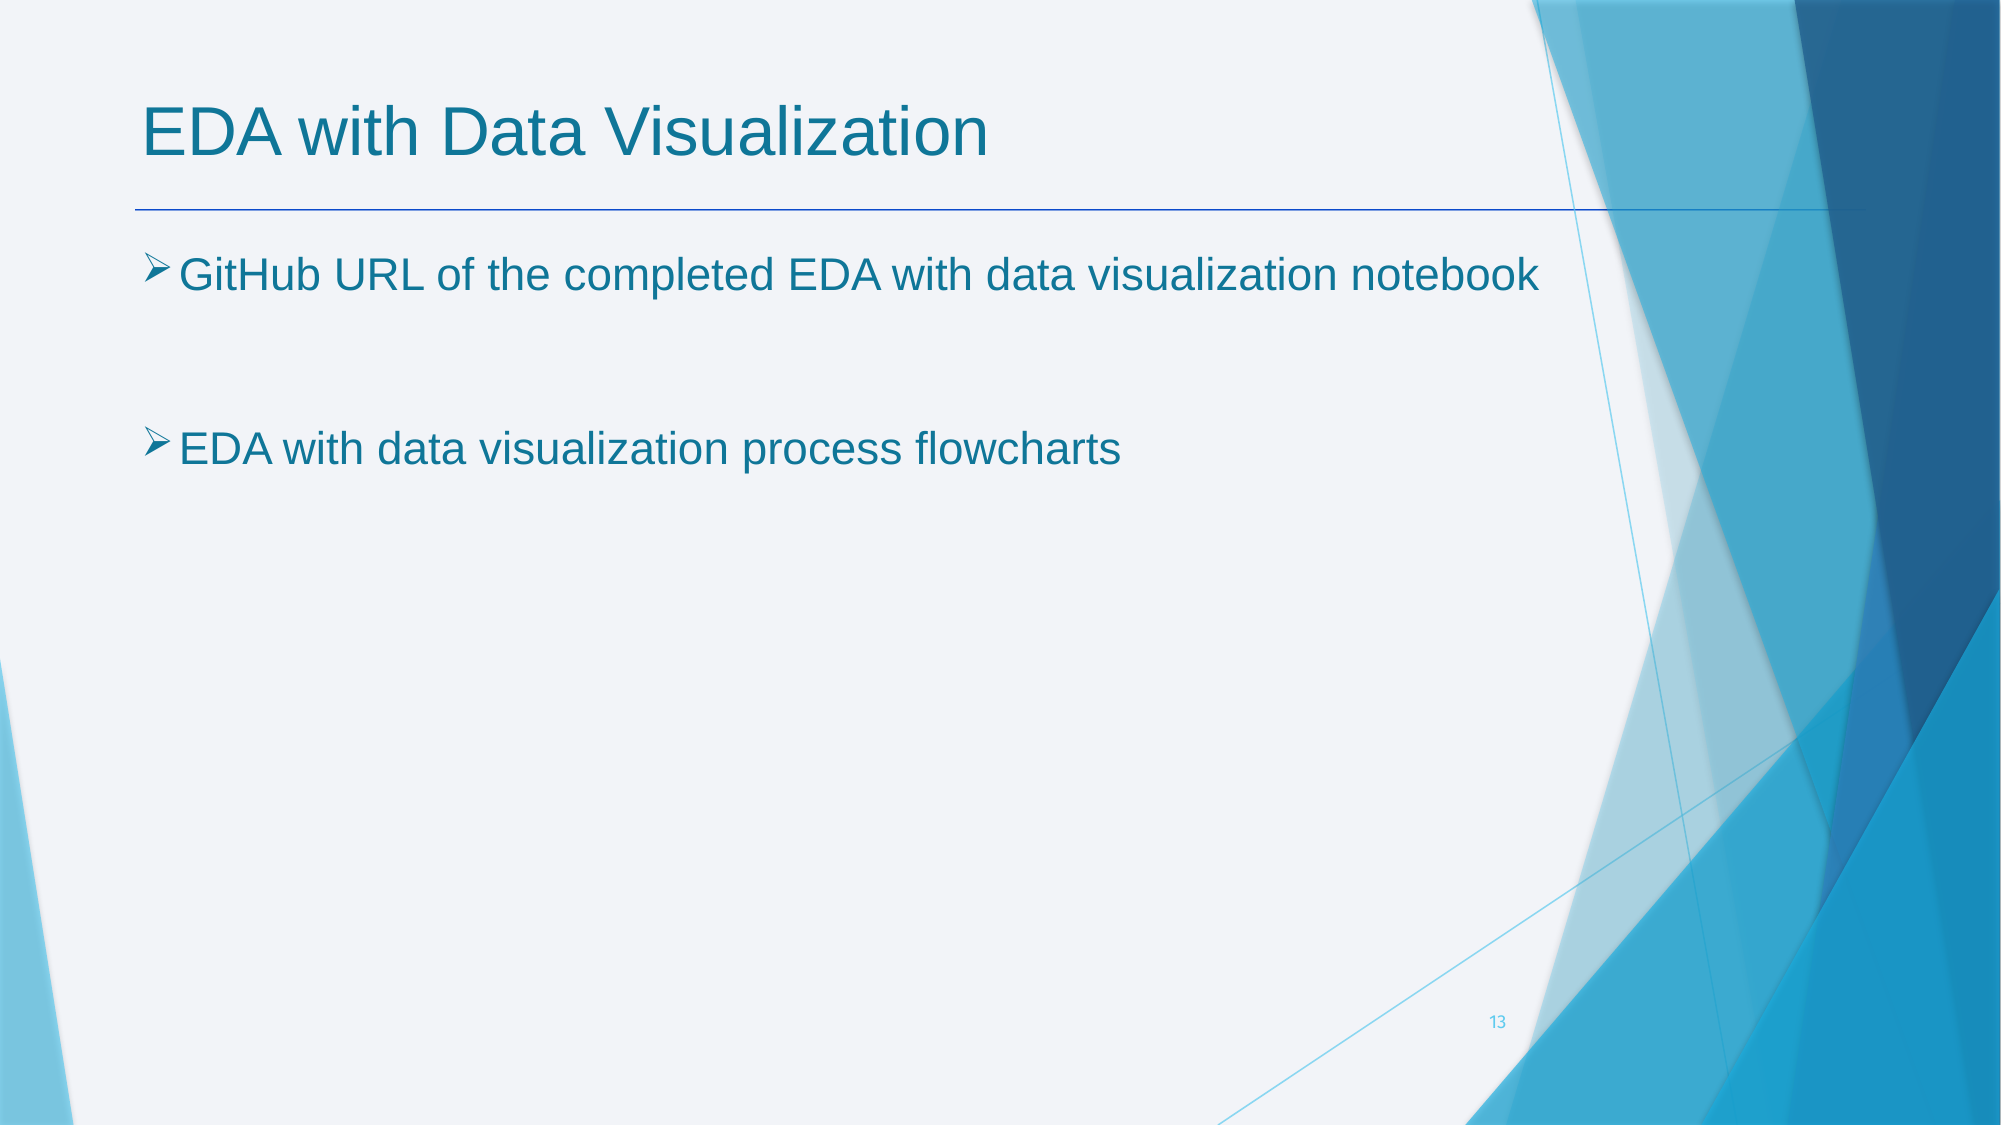

EDA with Data Visualization
GitHub URL of the completed EDA with data visualization notebook

EDA with data visualization process flowcharts

13